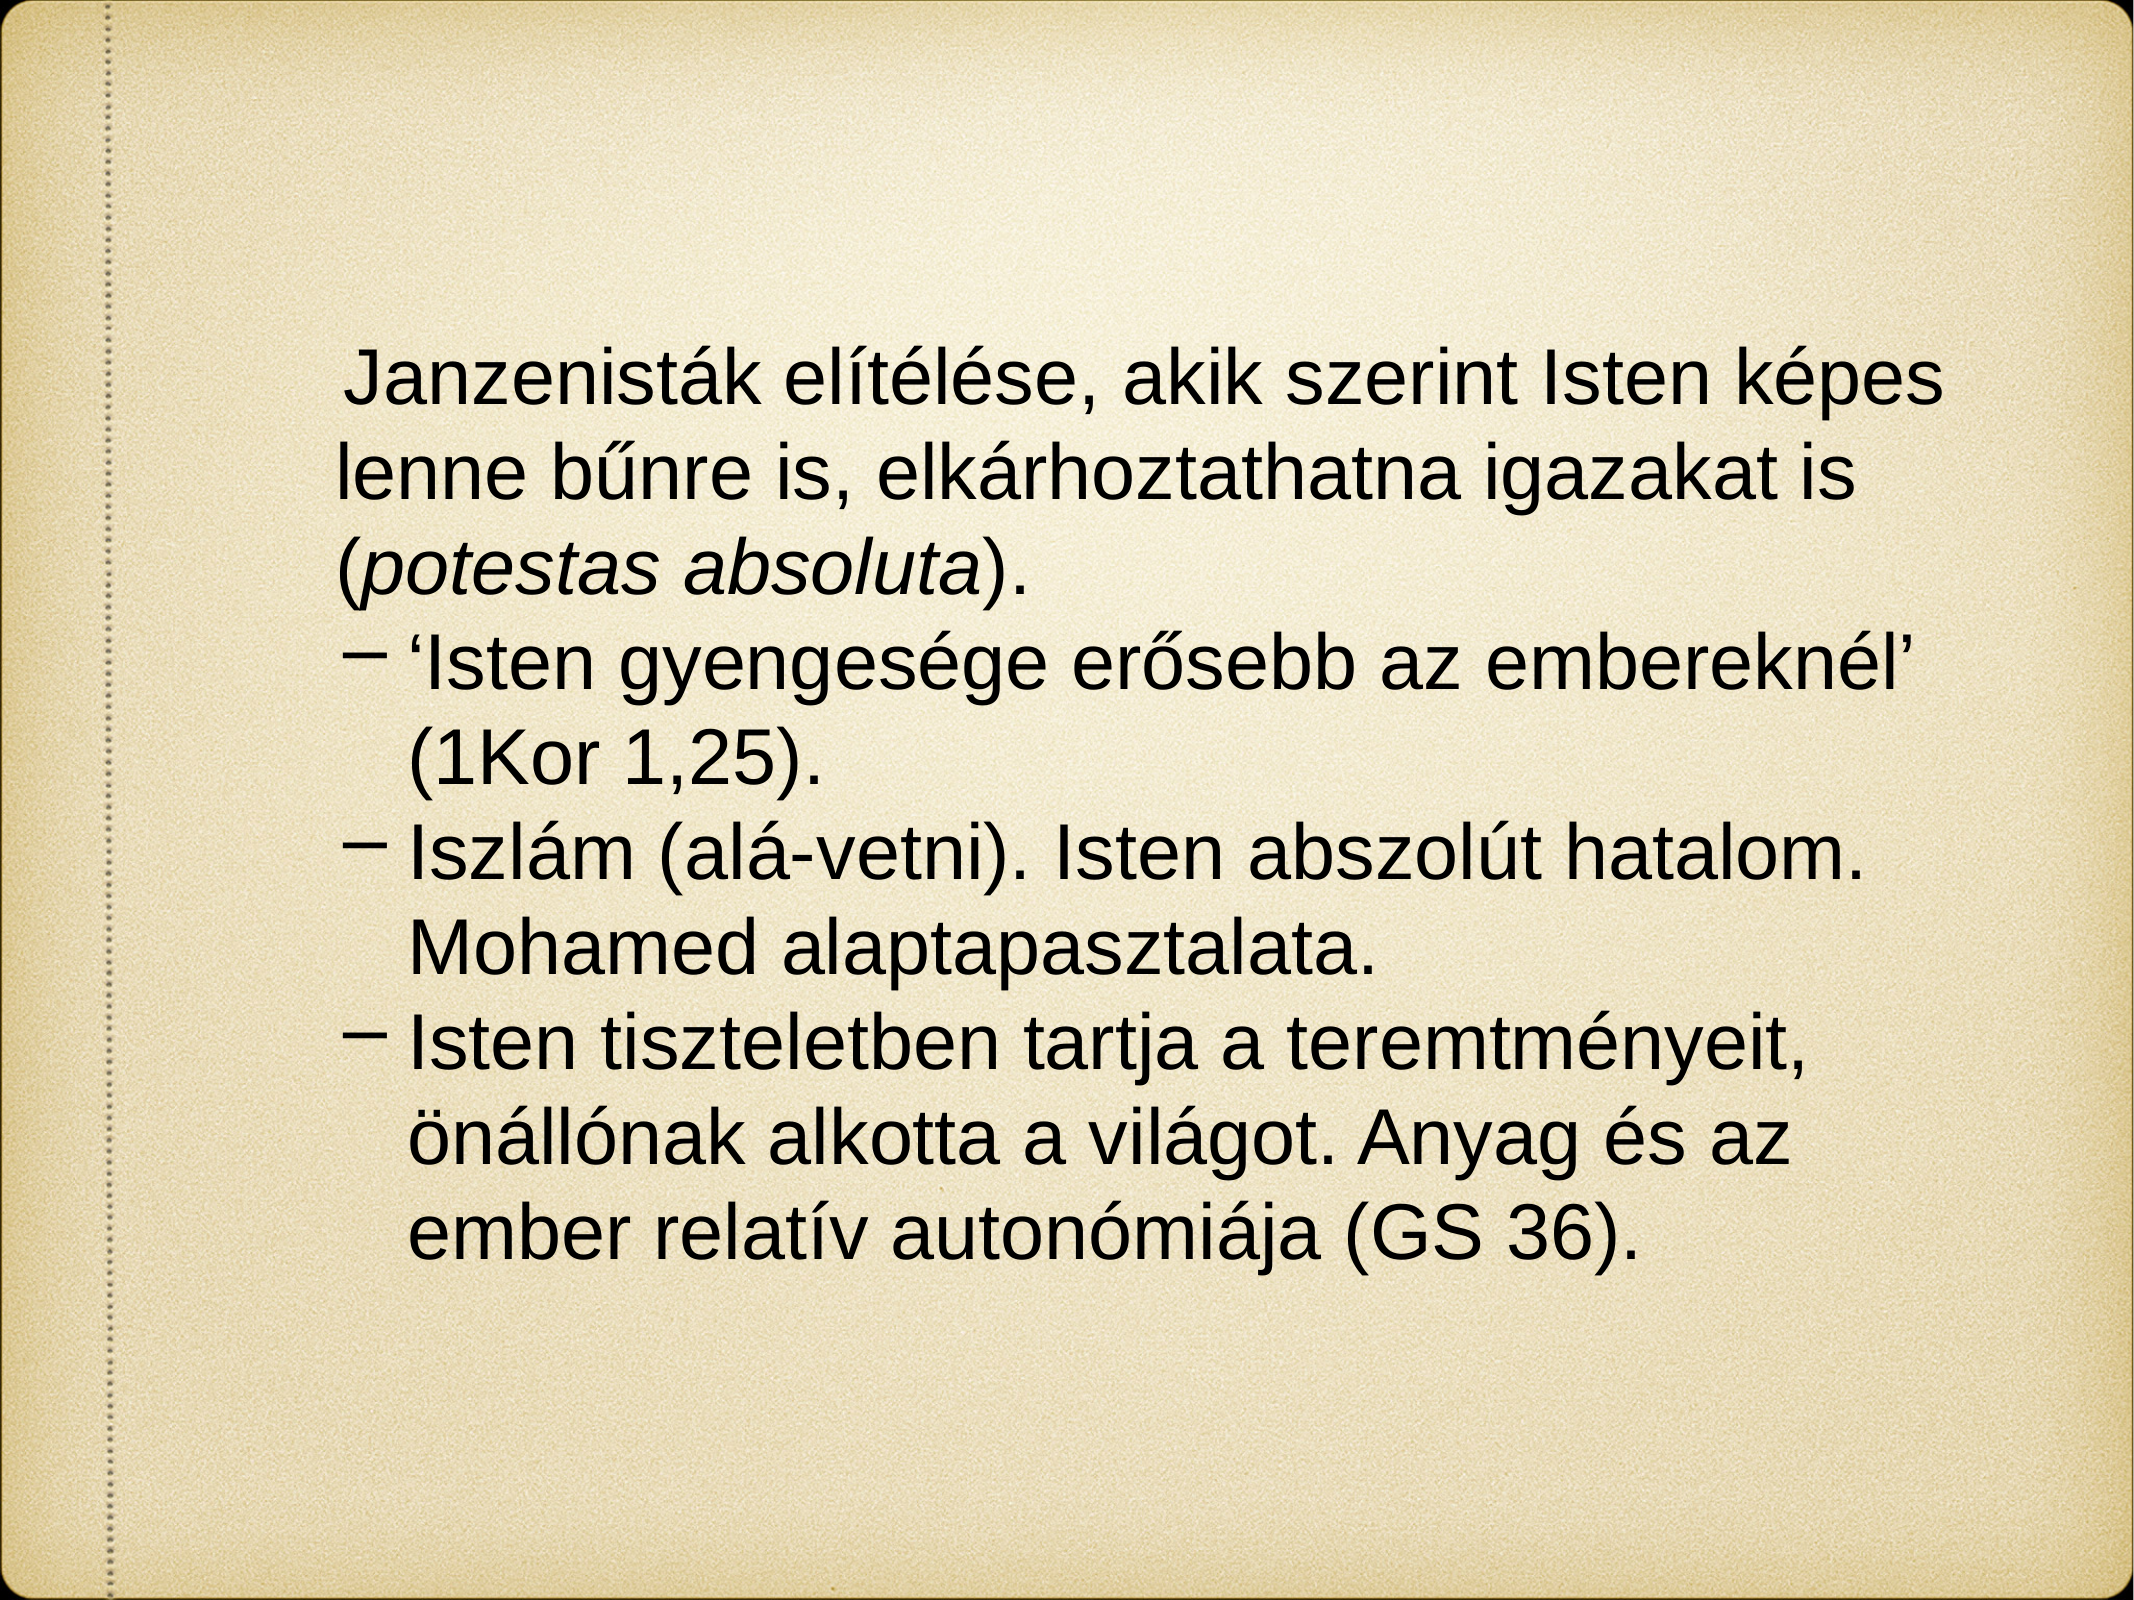

Janzenisták elítélése, akik szerint Isten képes lenne bűnre is, elkárhoztathatna igazakat is (potestas absoluta).
‘Isten gyengesége erősebb az embereknél’ (1Kor 1,25).
Iszlám (alá-vetni). Isten abszolút hatalom. Mohamed alaptapasztalata.
Isten tiszteletben tartja a teremtményeit, önállónak alkotta a világot. Anyag és az ember relatív autonómiája (GS 36).